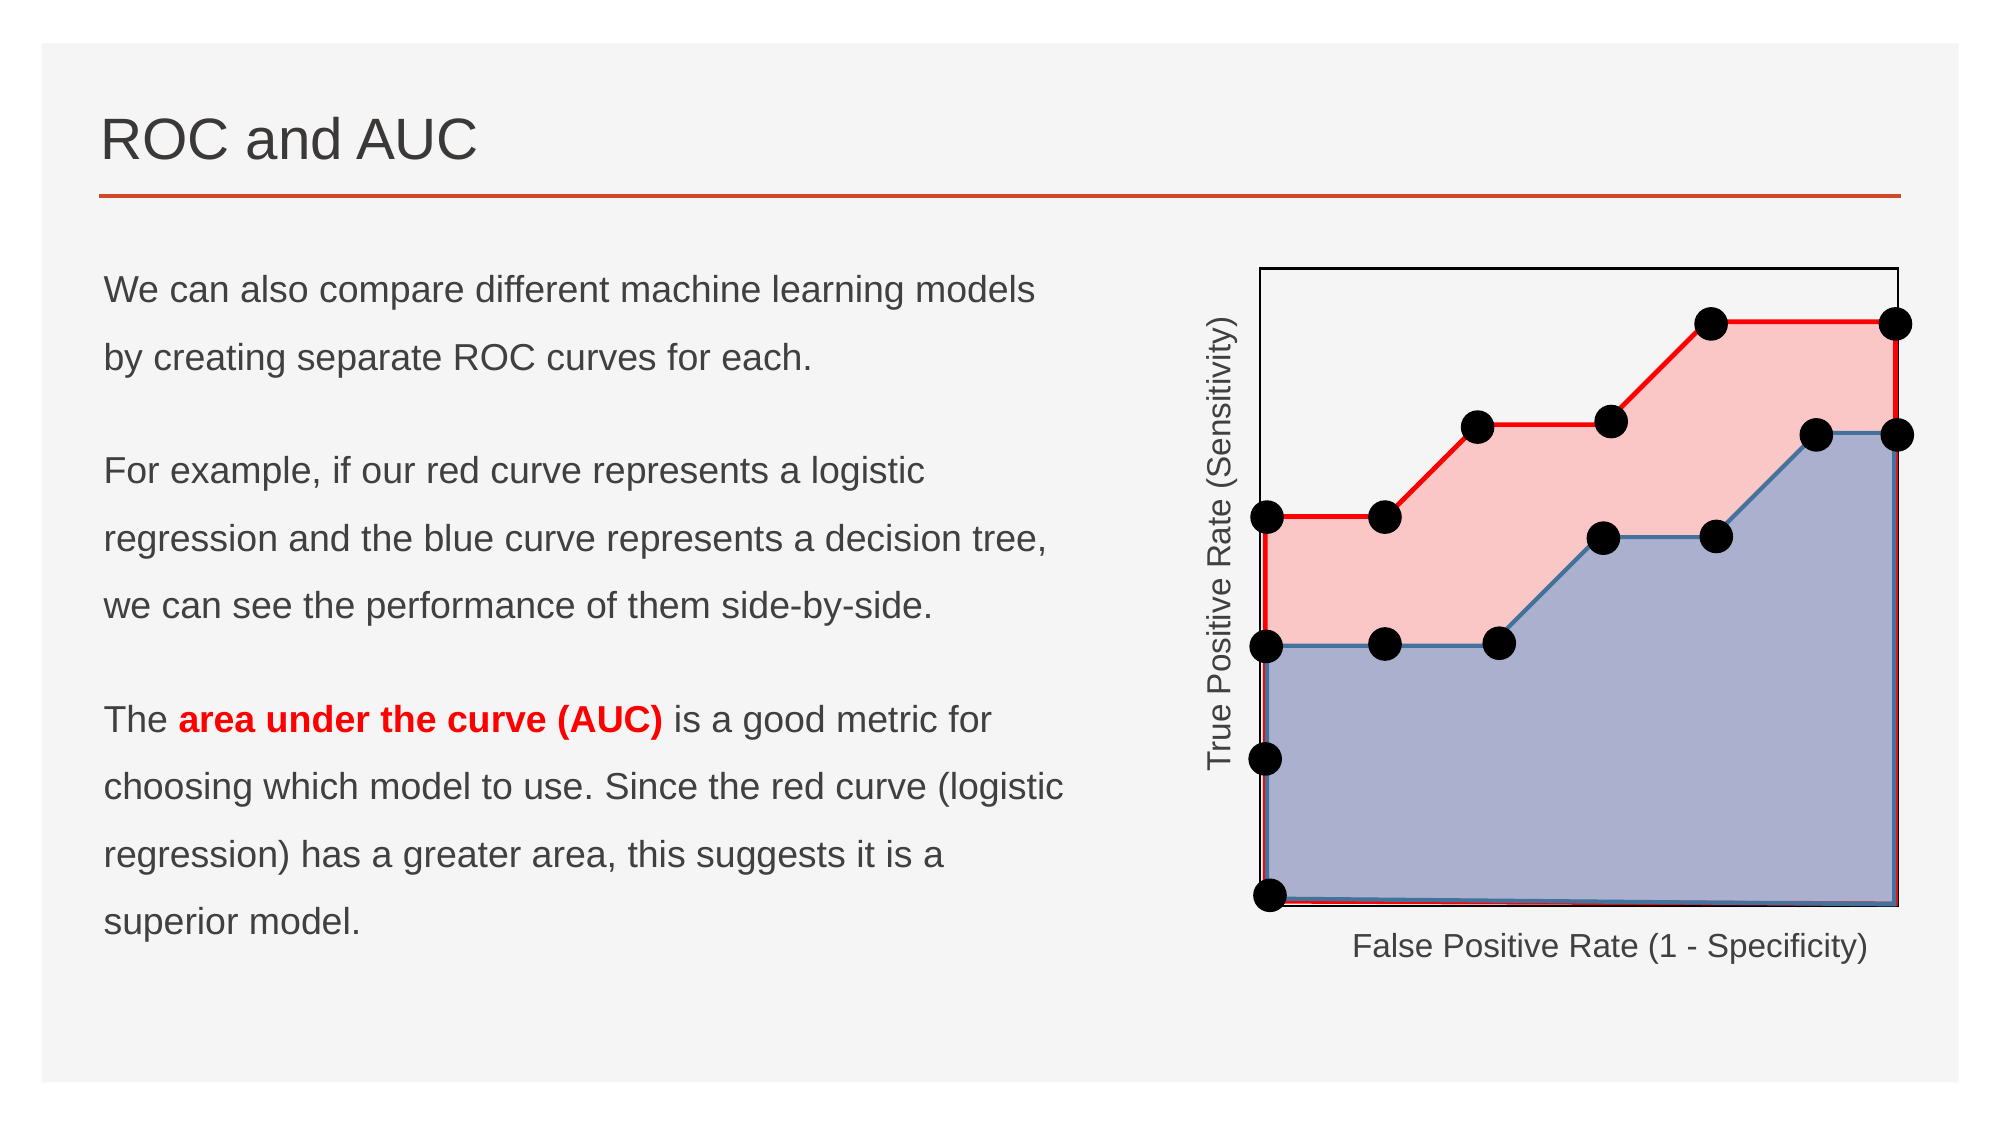

# ROC and AUC
We can also compare different machine learning models by creating separate ROC curves for each.
For example, if our red curve represents a logistic regression and the blue curve represents a decision tree, we can see the performance of them side-by-side.
The area under the curve (AUC) is a good metric for choosing which model to use. Since the red curve (logistic regression) has a greater area, this suggests it is a superior model.

True Positive Rate (Sensitivity)

False Positive Rate (1 - Specificity)